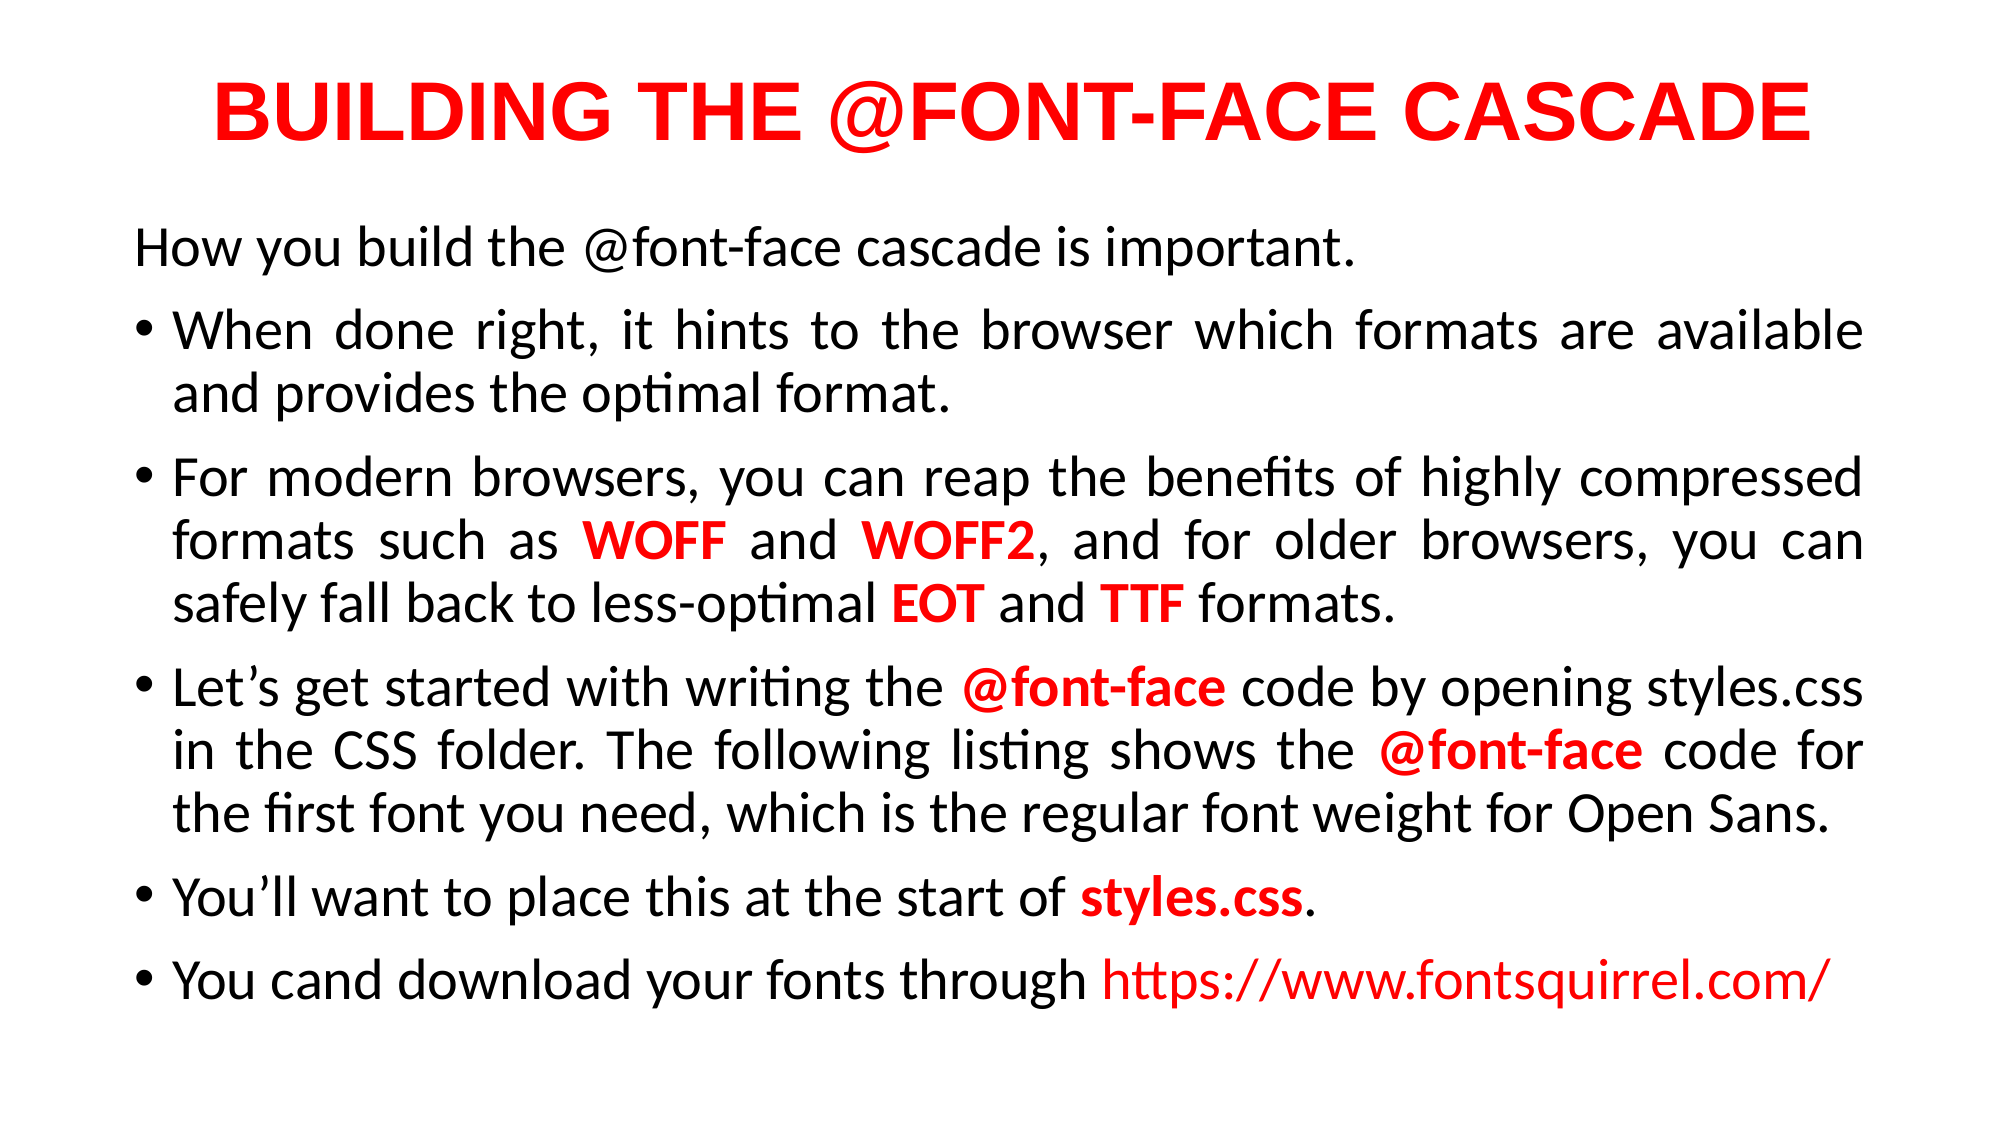

# BUILDING THE @FONT-FACE CASCADE
How you build the @font-face cascade is important.
When done right, it hints to the browser which formats are available and provides the optimal format.
For modern browsers, you can reap the benefits of highly compressed formats such as WOFF and WOFF2, and for older browsers, you can safely fall back to less-optimal EOT and TTF formats.
Let’s get started with writing the @font-face code by opening styles.css in the CSS folder. The following listing shows the @font-face code for the first font you need, which is the regular font weight for Open Sans.
You’ll want to place this at the start of styles.css.
You cand download your fonts through https://www.fontsquirrel.com/